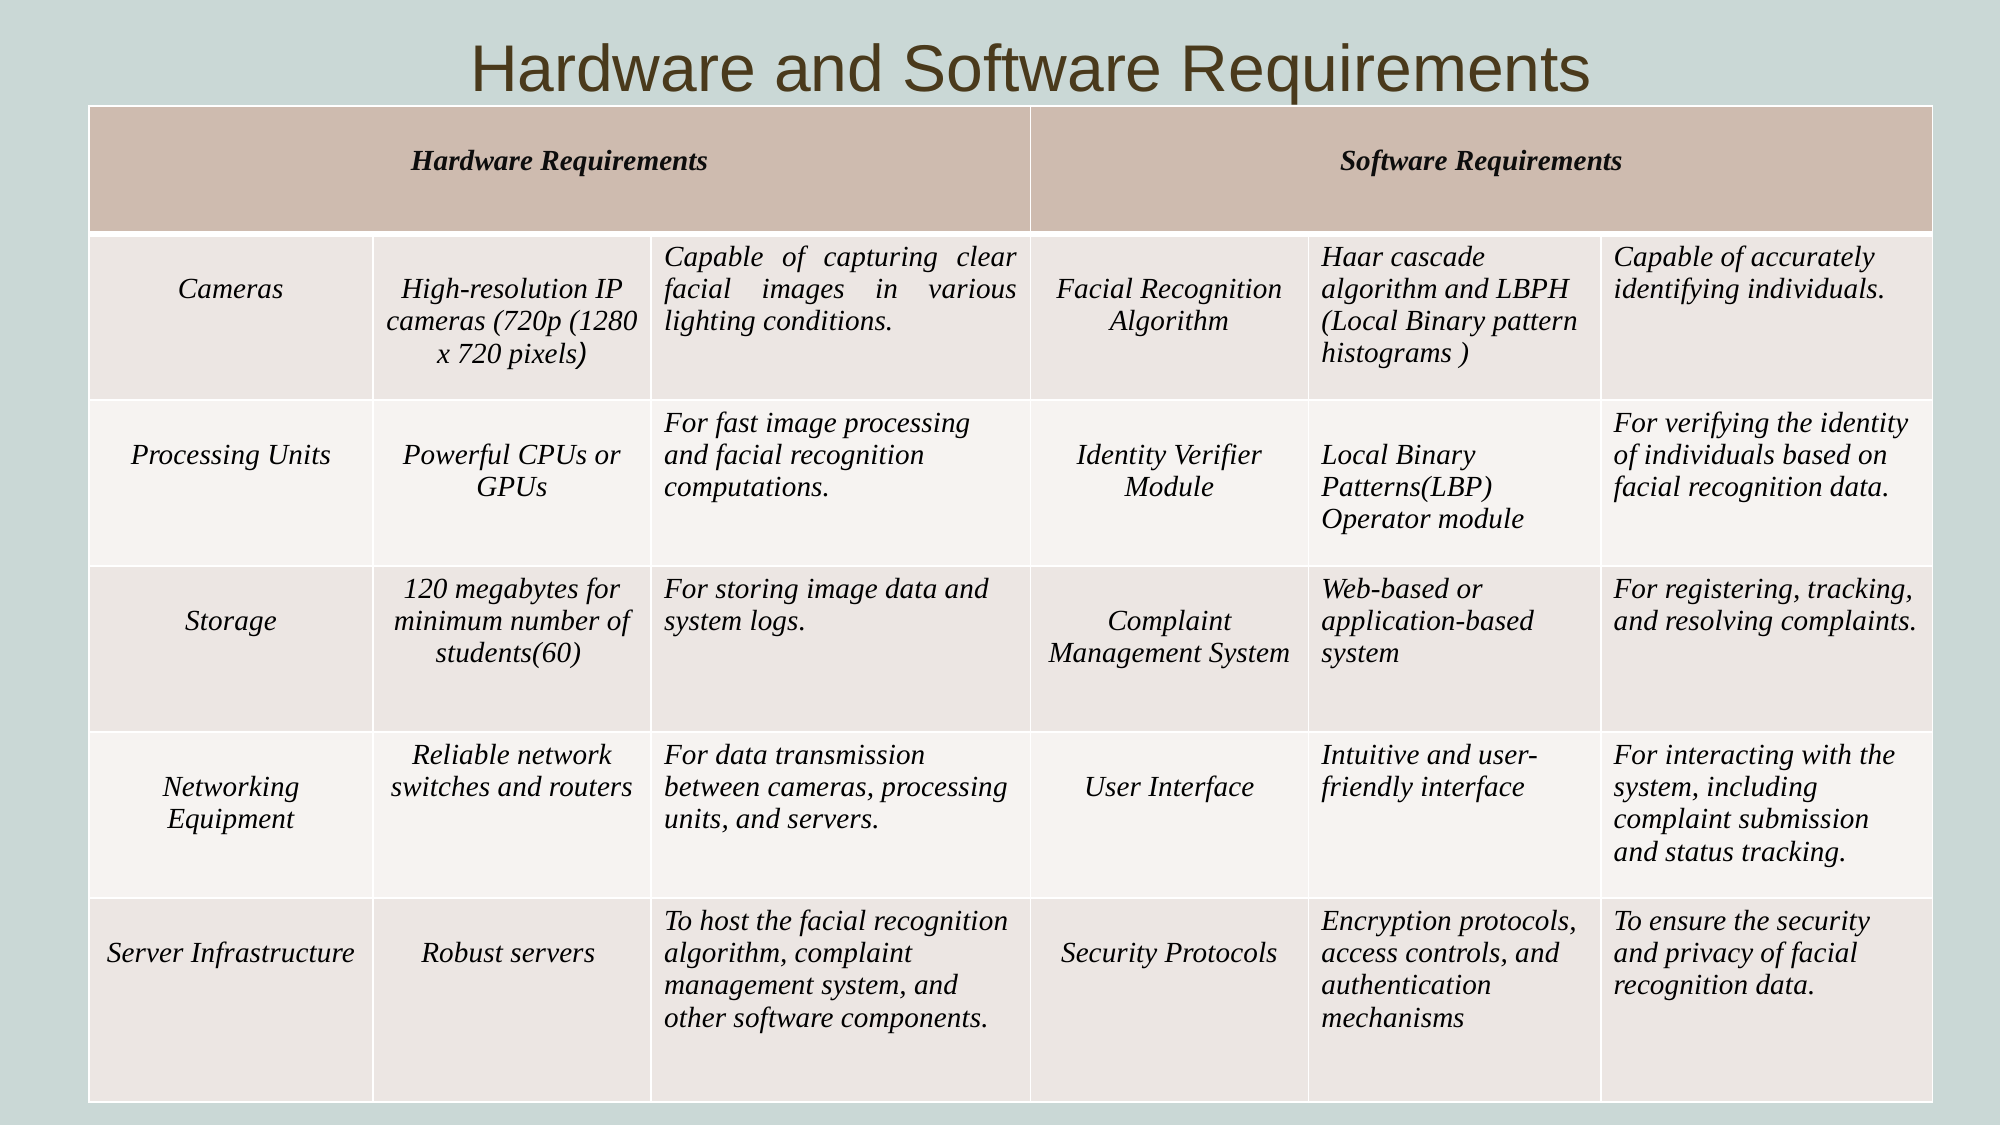

# Hardware and Software Requirements
| Hardware Requirements |  |  | Software Requirements |  |  |
| --- | --- | --- | --- | --- | --- |
| Cameras | High-resolution IP cameras (720p (1280 x 720 pixels) | Capable of capturing clear facial images in various lighting conditions. | Facial Recognition Algorithm | Haar cascade algorithm and LBPH (Local Binary pattern histograms ) | Capable of accurately identifying individuals. |
| Processing Units | Powerful CPUs or GPUs | For fast image processing and facial recognition computations. | Identity Verifier Module | Local Binary Patterns(LBP) Operator module | For verifying the identity of individuals based on facial recognition data. |
| Storage | 120 megabytes for minimum number of students(60) | For storing image data and system logs. | Complaint Management System | Web-based or application-based system | For registering, tracking, and resolving complaints. |
| Networking Equipment | Reliable network switches and routers | For data transmission between cameras, processing units, and servers. | User Interface | Intuitive and user-friendly interface | For interacting with the system, including complaint submission and status tracking. |
| Server Infrastructure | Robust servers | To host the facial recognition algorithm, complaint management system, and other software components. | Security Protocols | Encryption protocols, access controls, and authentication mechanisms | To ensure the security and privacy of facial recognition data. |

8